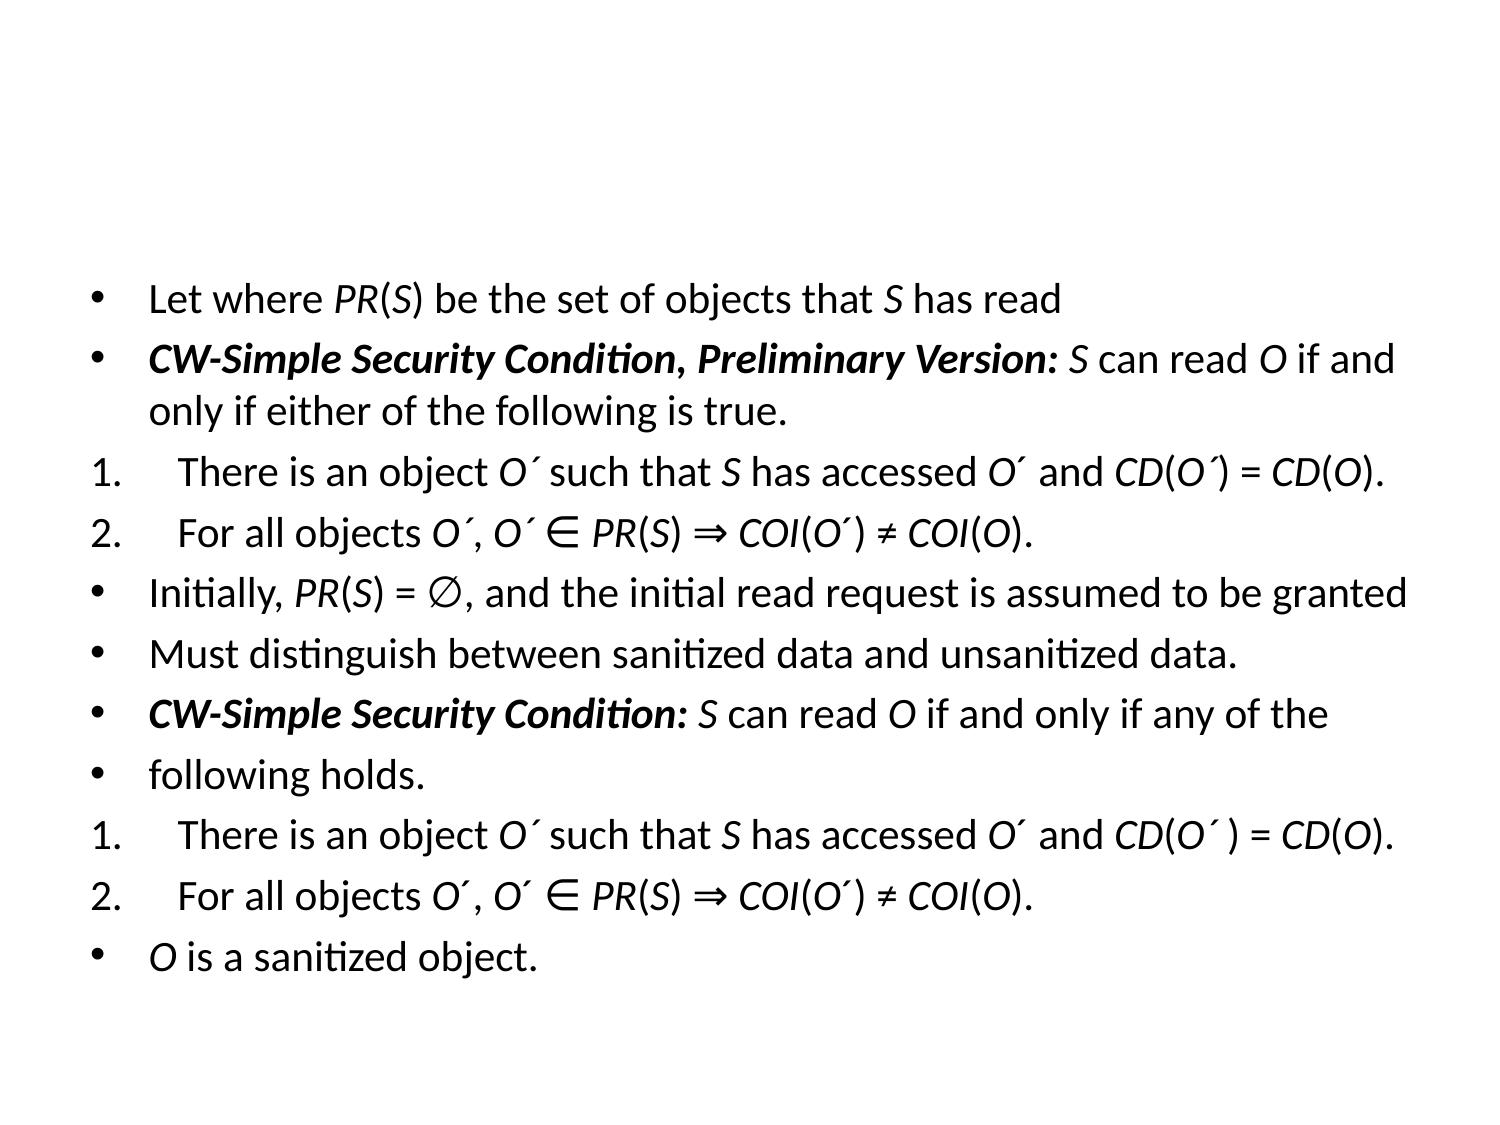

#
Let where PR(S) be the set of objects that S has read
CW-Simple Security Condition, Preliminary Version: S can read O if and only if either of the following is true.
There is an object O´ such that S has accessed O´ and CD(O´) = CD(O).
For all objects O´, O´ ∈ PR(S) ⇒ COI(O´) ≠ COI(O).
Initially, PR(S) = ∅, and the initial read request is assumed to be granted
Must distinguish between sanitized data and unsanitized data.
CW-Simple Security Condition: S can read O if and only if any of the
following holds.
There is an object O´ such that S has accessed O´ and CD(O´ ) = CD(O).
For all objects O´, O´ ∈ PR(S) ⇒ COI(O´) ≠ COI(O).
O is a sanitized object.